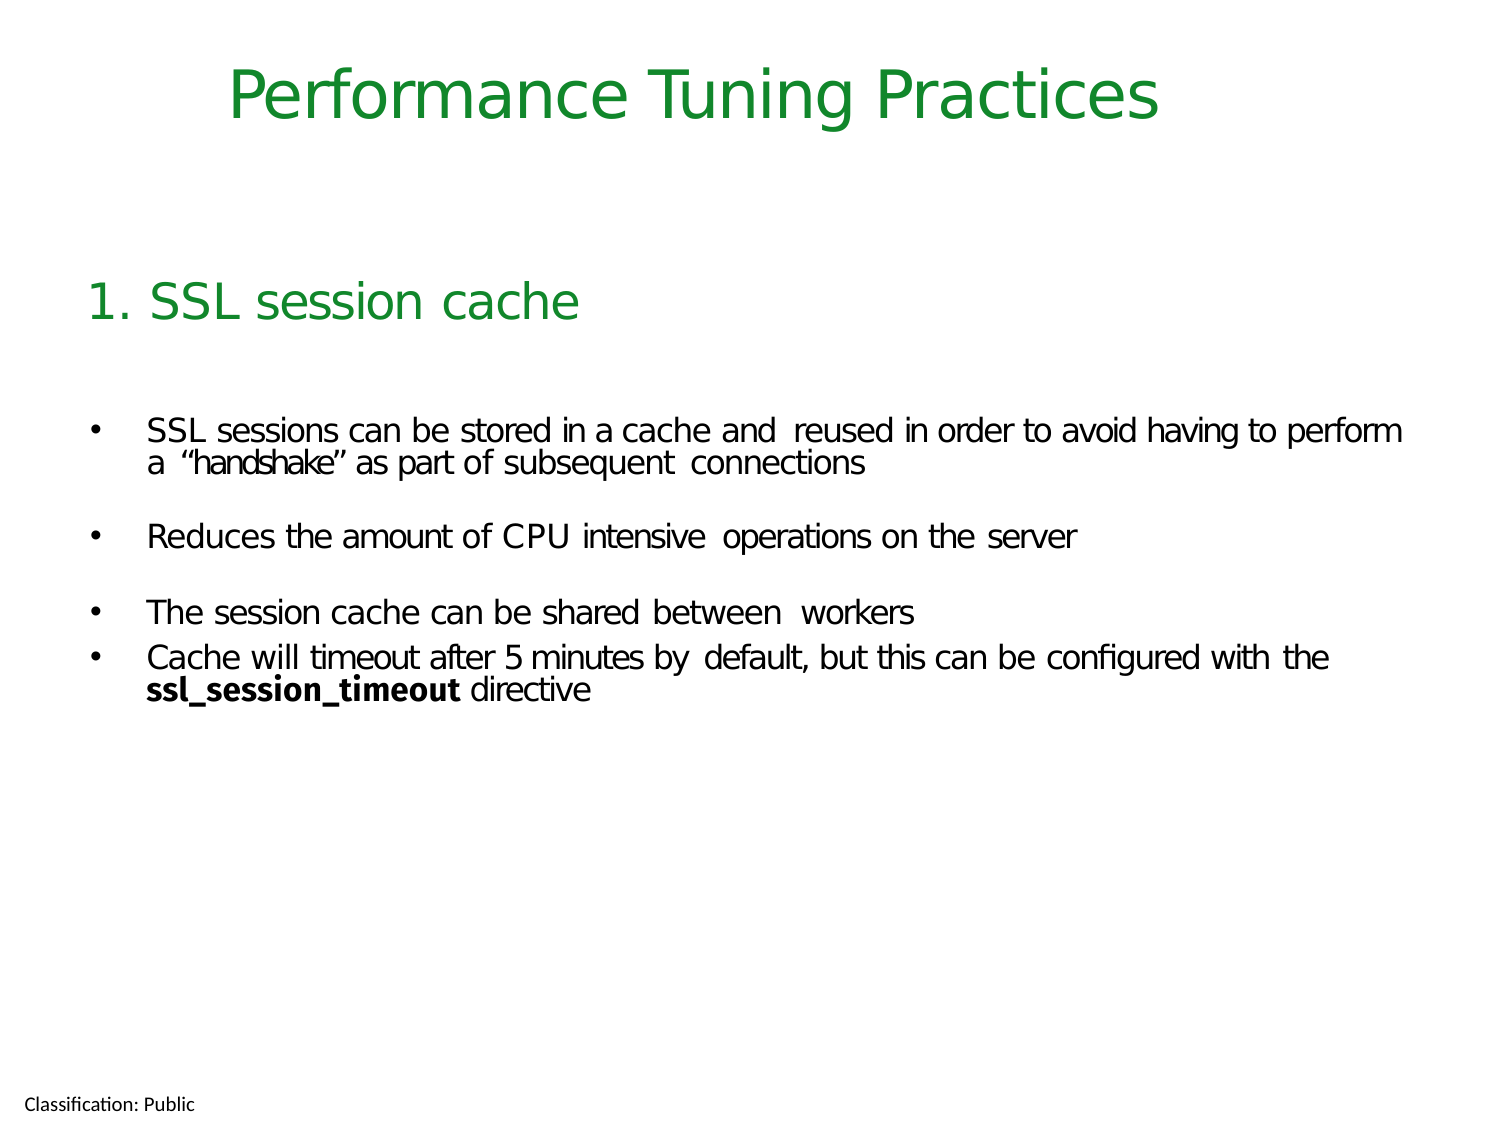

Performance Tuning Practices
# 1. SSL session cache
SSL sessions can be stored in a cache and  reused in order to avoid having to perform a  “handshake” as part of subsequent  connections
Reduces the amount of CPU intensive  operations on the server
The session cache can be shared between  workers
Cache will timeout after 5 minutes by  default, but this can be conﬁgured with the  ssl_session_timeout directive